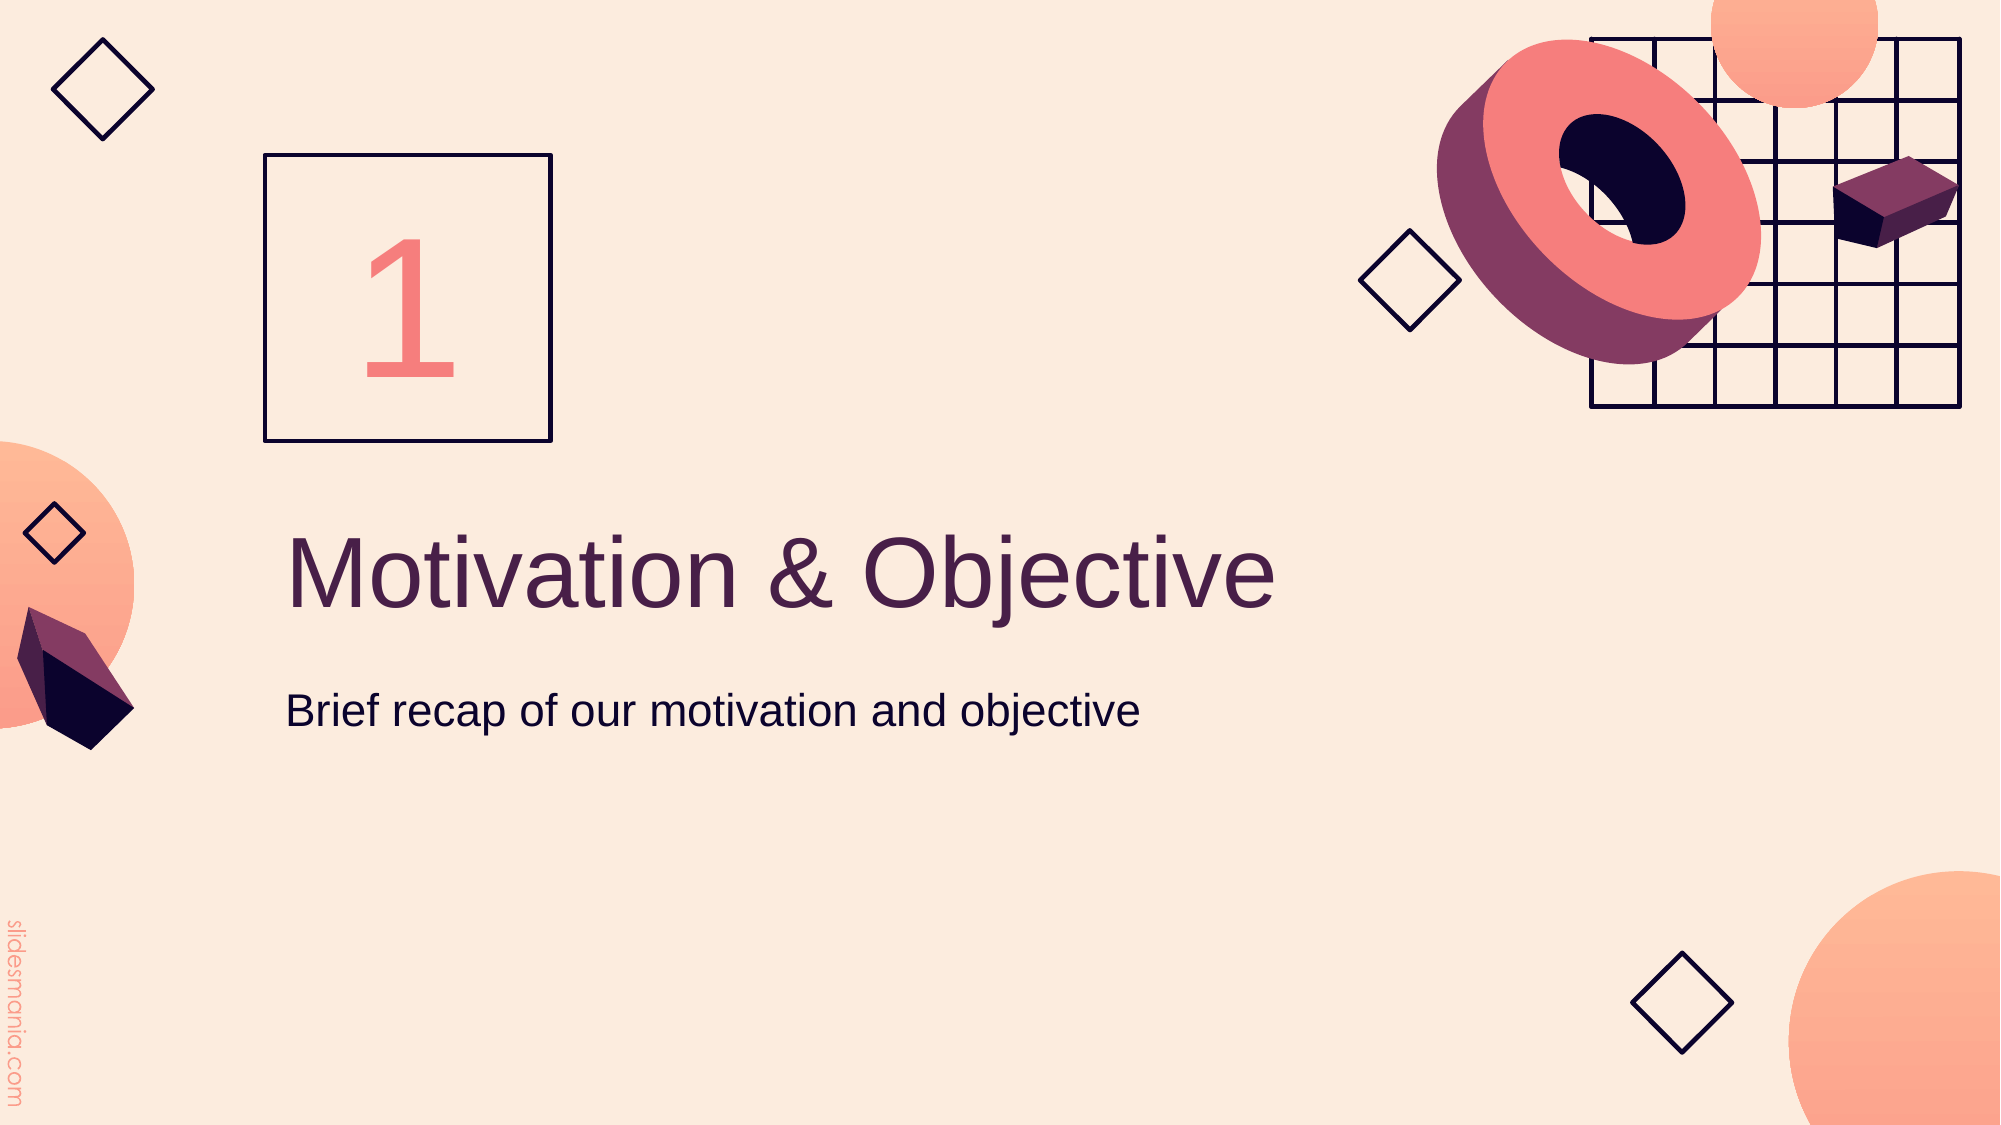

1
# Motivation & Objective
Brief recap of our motivation and objective